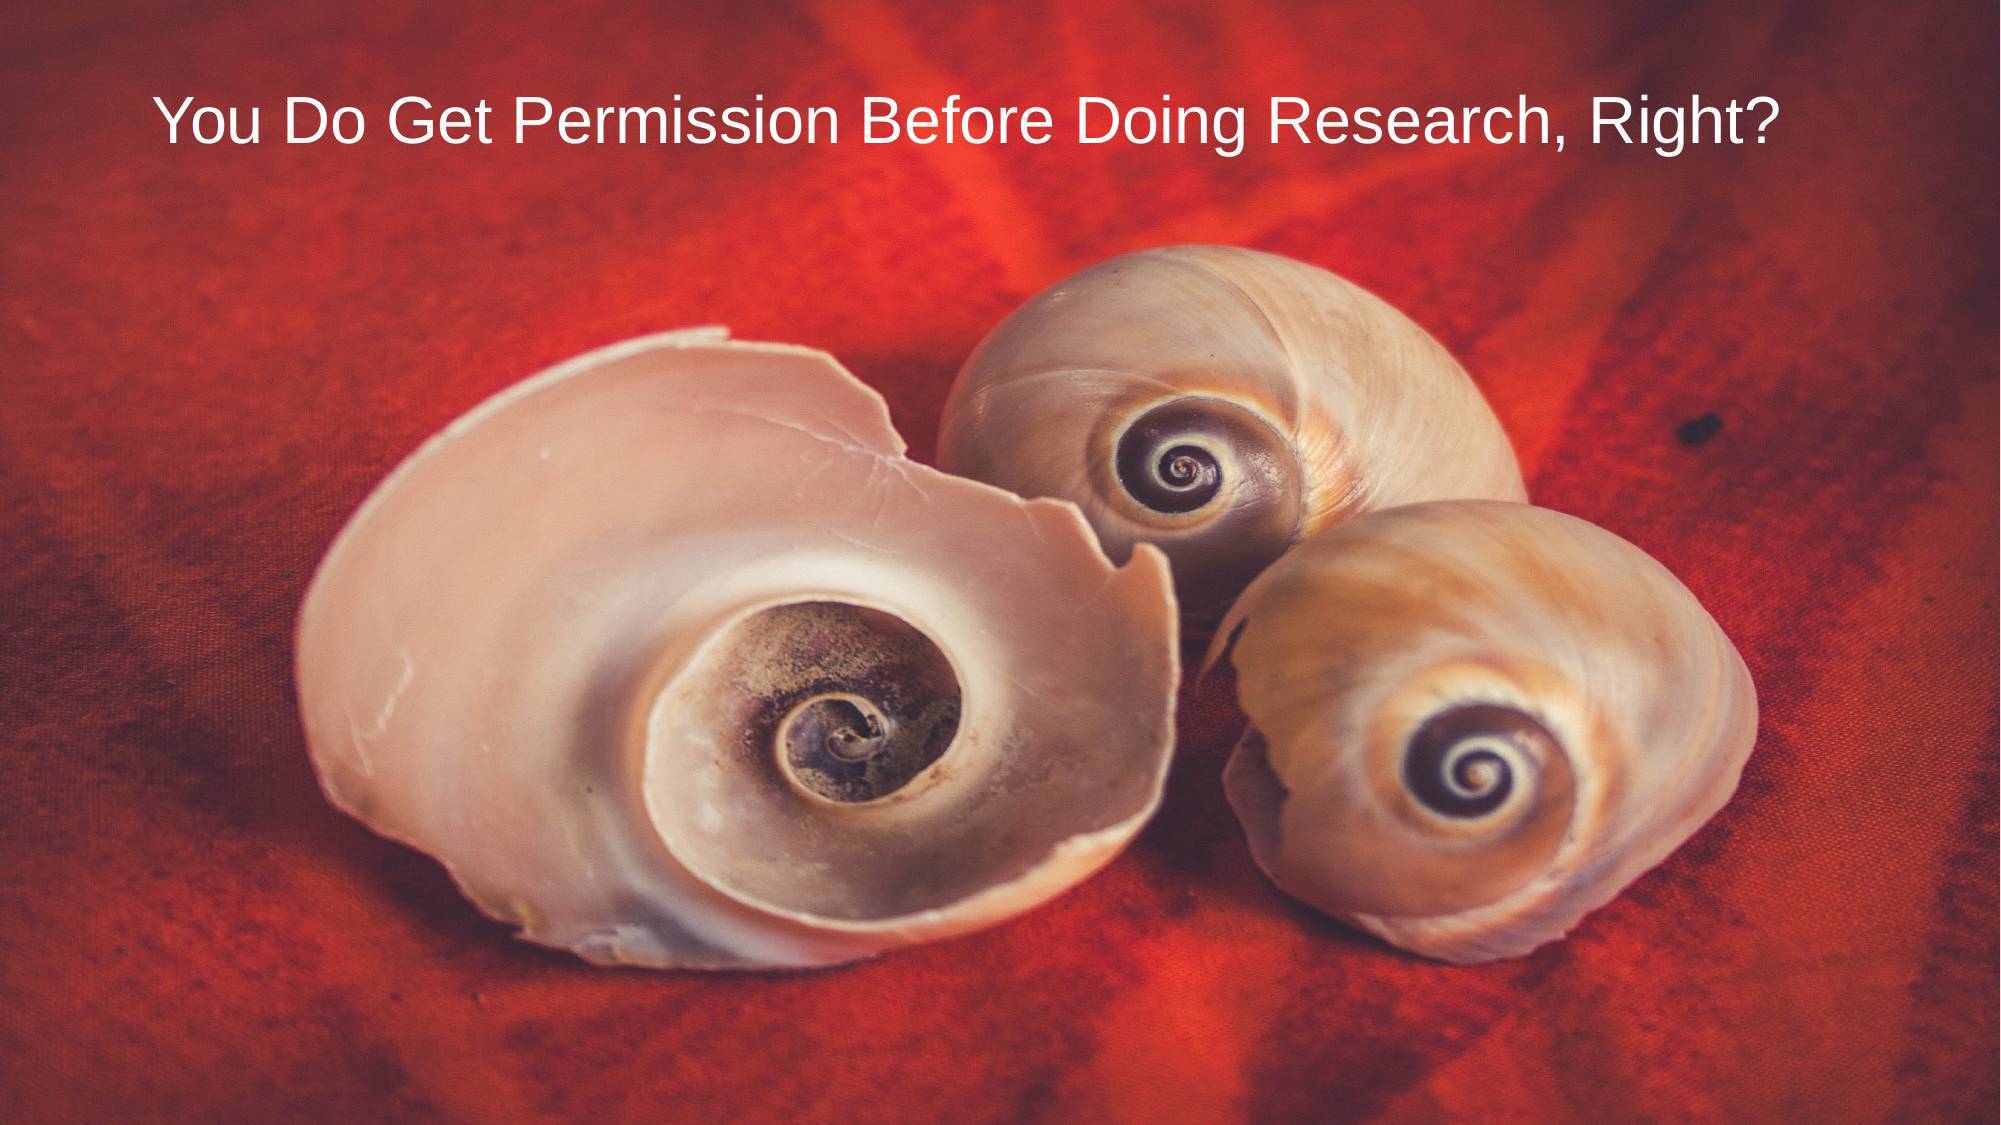

# You Do Get Permission Before Doing Research, Right?